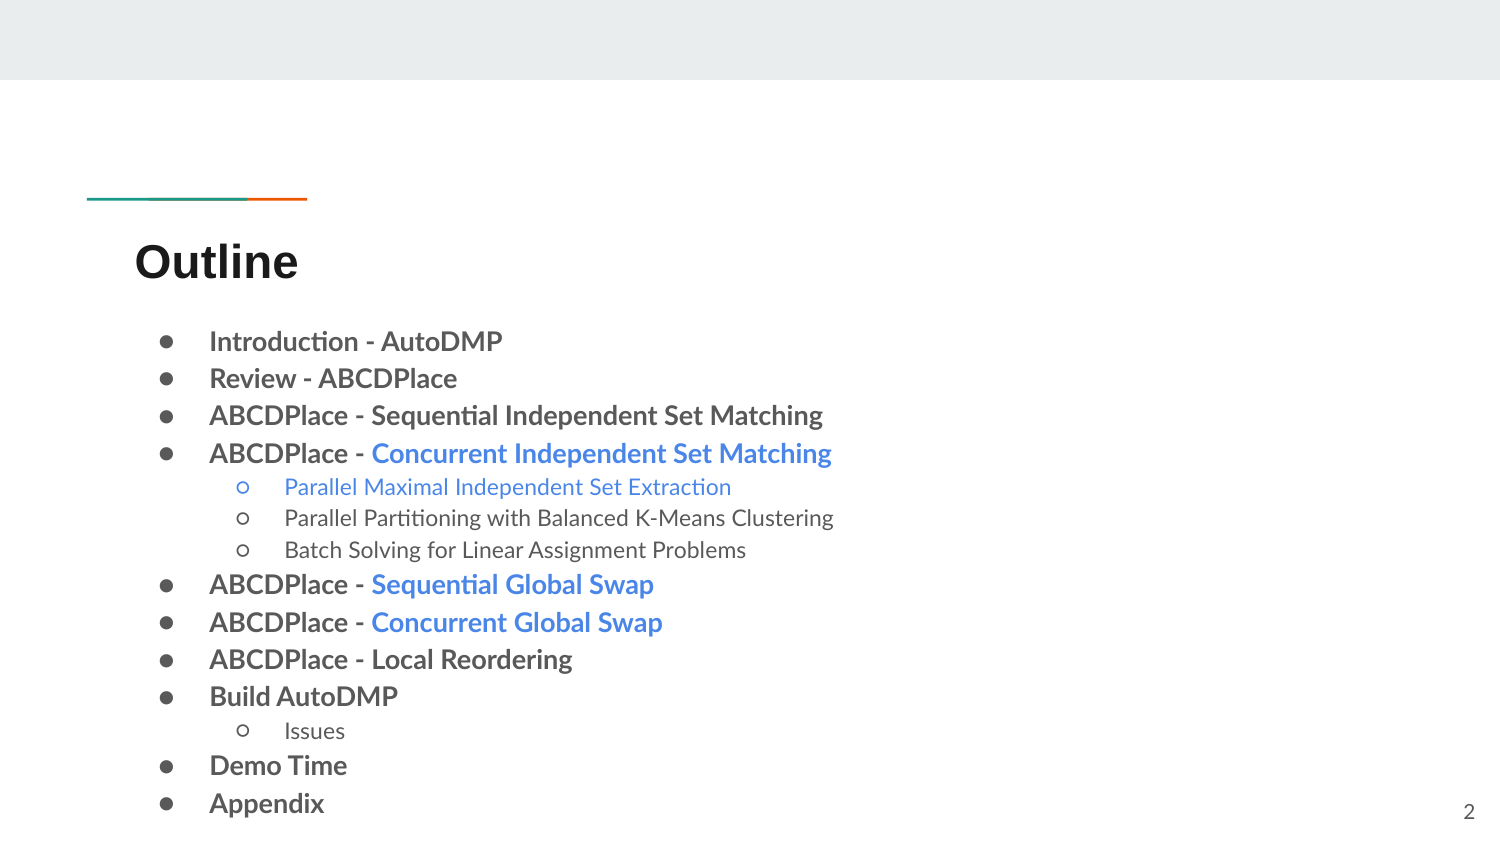

# Outline
Introduction - AutoDMP
Review - ABCDPlace
ABCDPlace - Sequential Independent Set Matching
ABCDPlace - Concurrent Independent Set Matching
Parallel Maximal Independent Set Extraction
Parallel Partitioning with Balanced K-Means Clustering
Batch Solving for Linear Assignment Problems
ABCDPlace - Sequential Global Swap
ABCDPlace - Concurrent Global Swap
ABCDPlace - Local Reordering
Build AutoDMP
Issues
Demo Time
Appendix
2